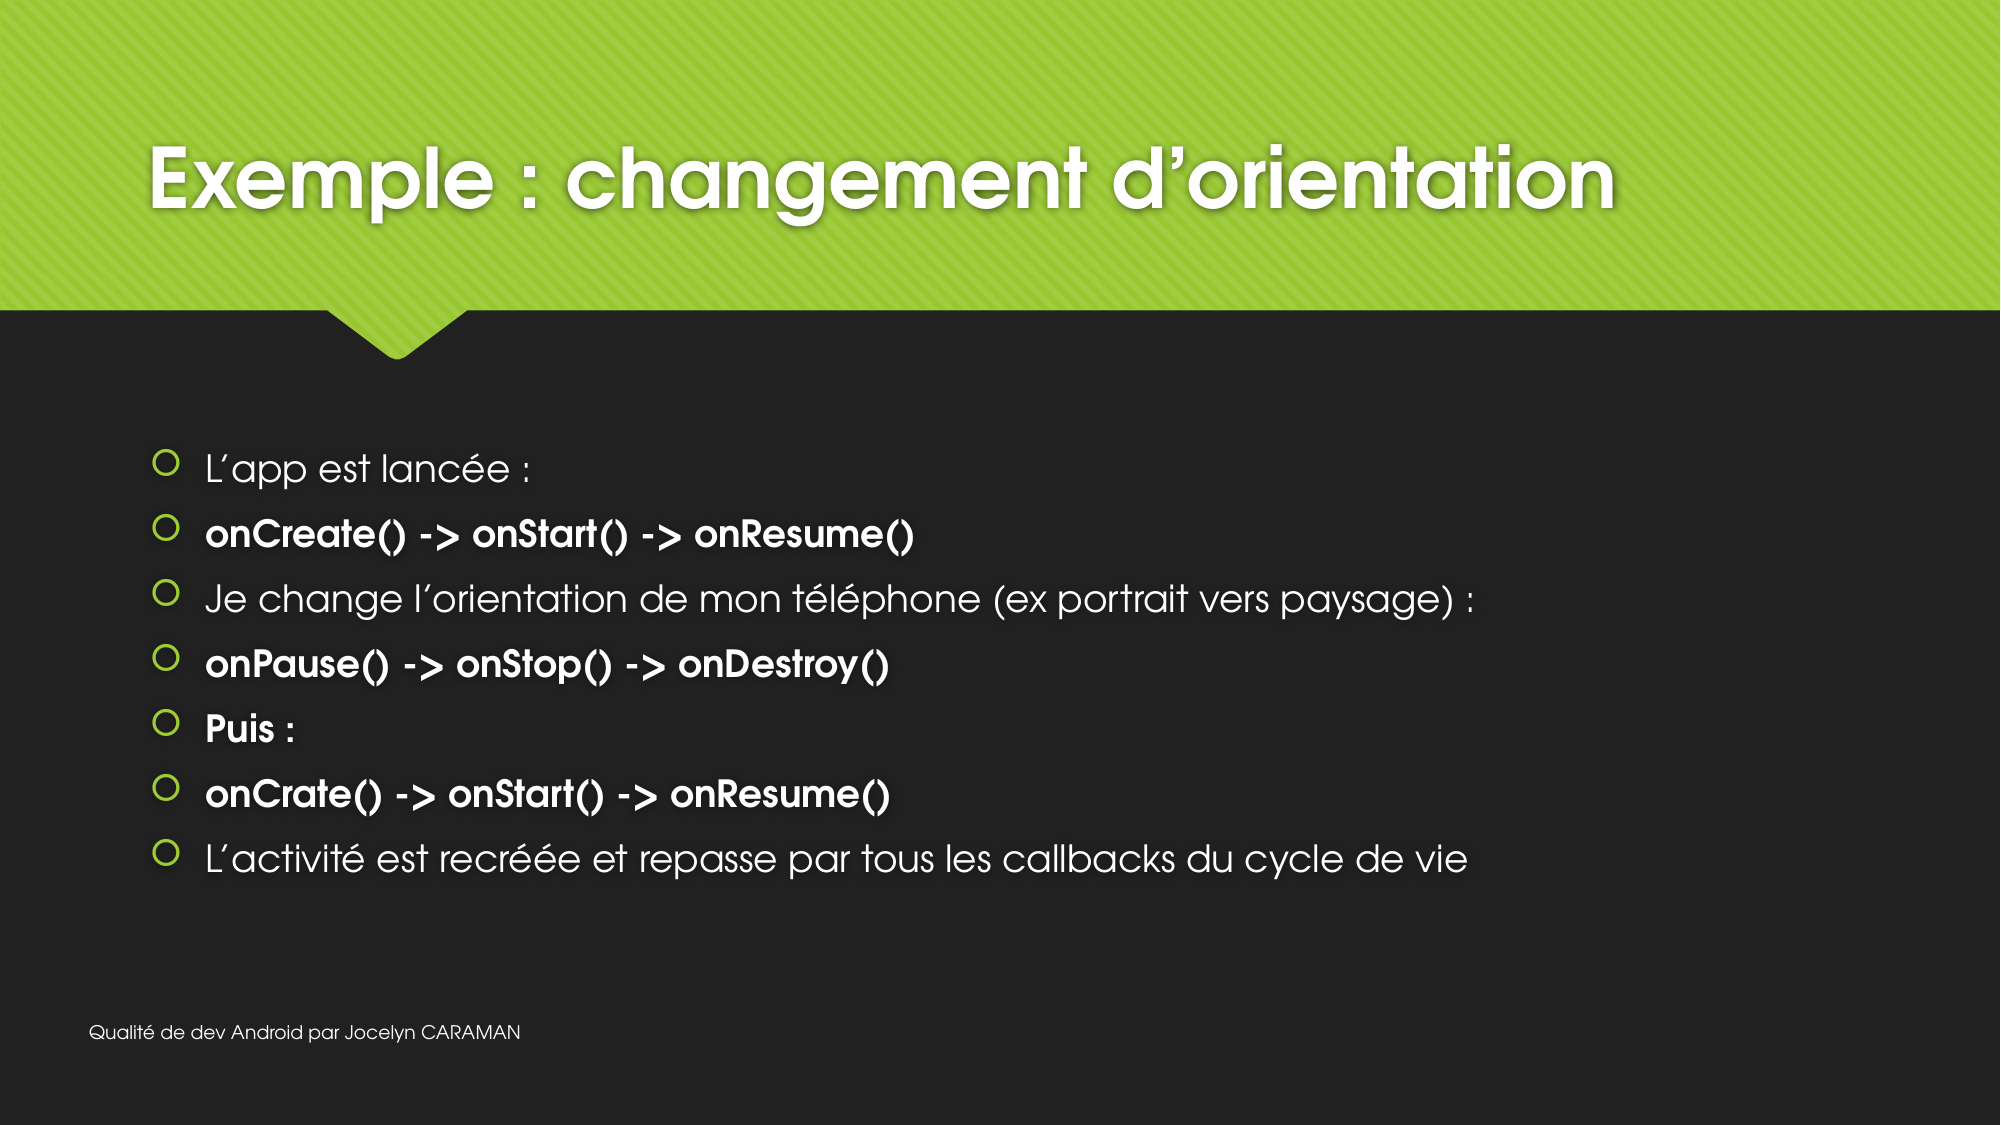

# Exemple : changement d’orientation
L’app est lancée :
onCreate() -> onStart() -> onResume()
Je change l’orientation de mon téléphone (ex portrait vers paysage) :
onPause() -> onStop() -> onDestroy()
Puis :
onCrate() -> onStart() -> onResume()
L’activité est recréée et repasse par tous les callbacks du cycle de vie
Qualité de dev Android par Jocelyn CARAMAN